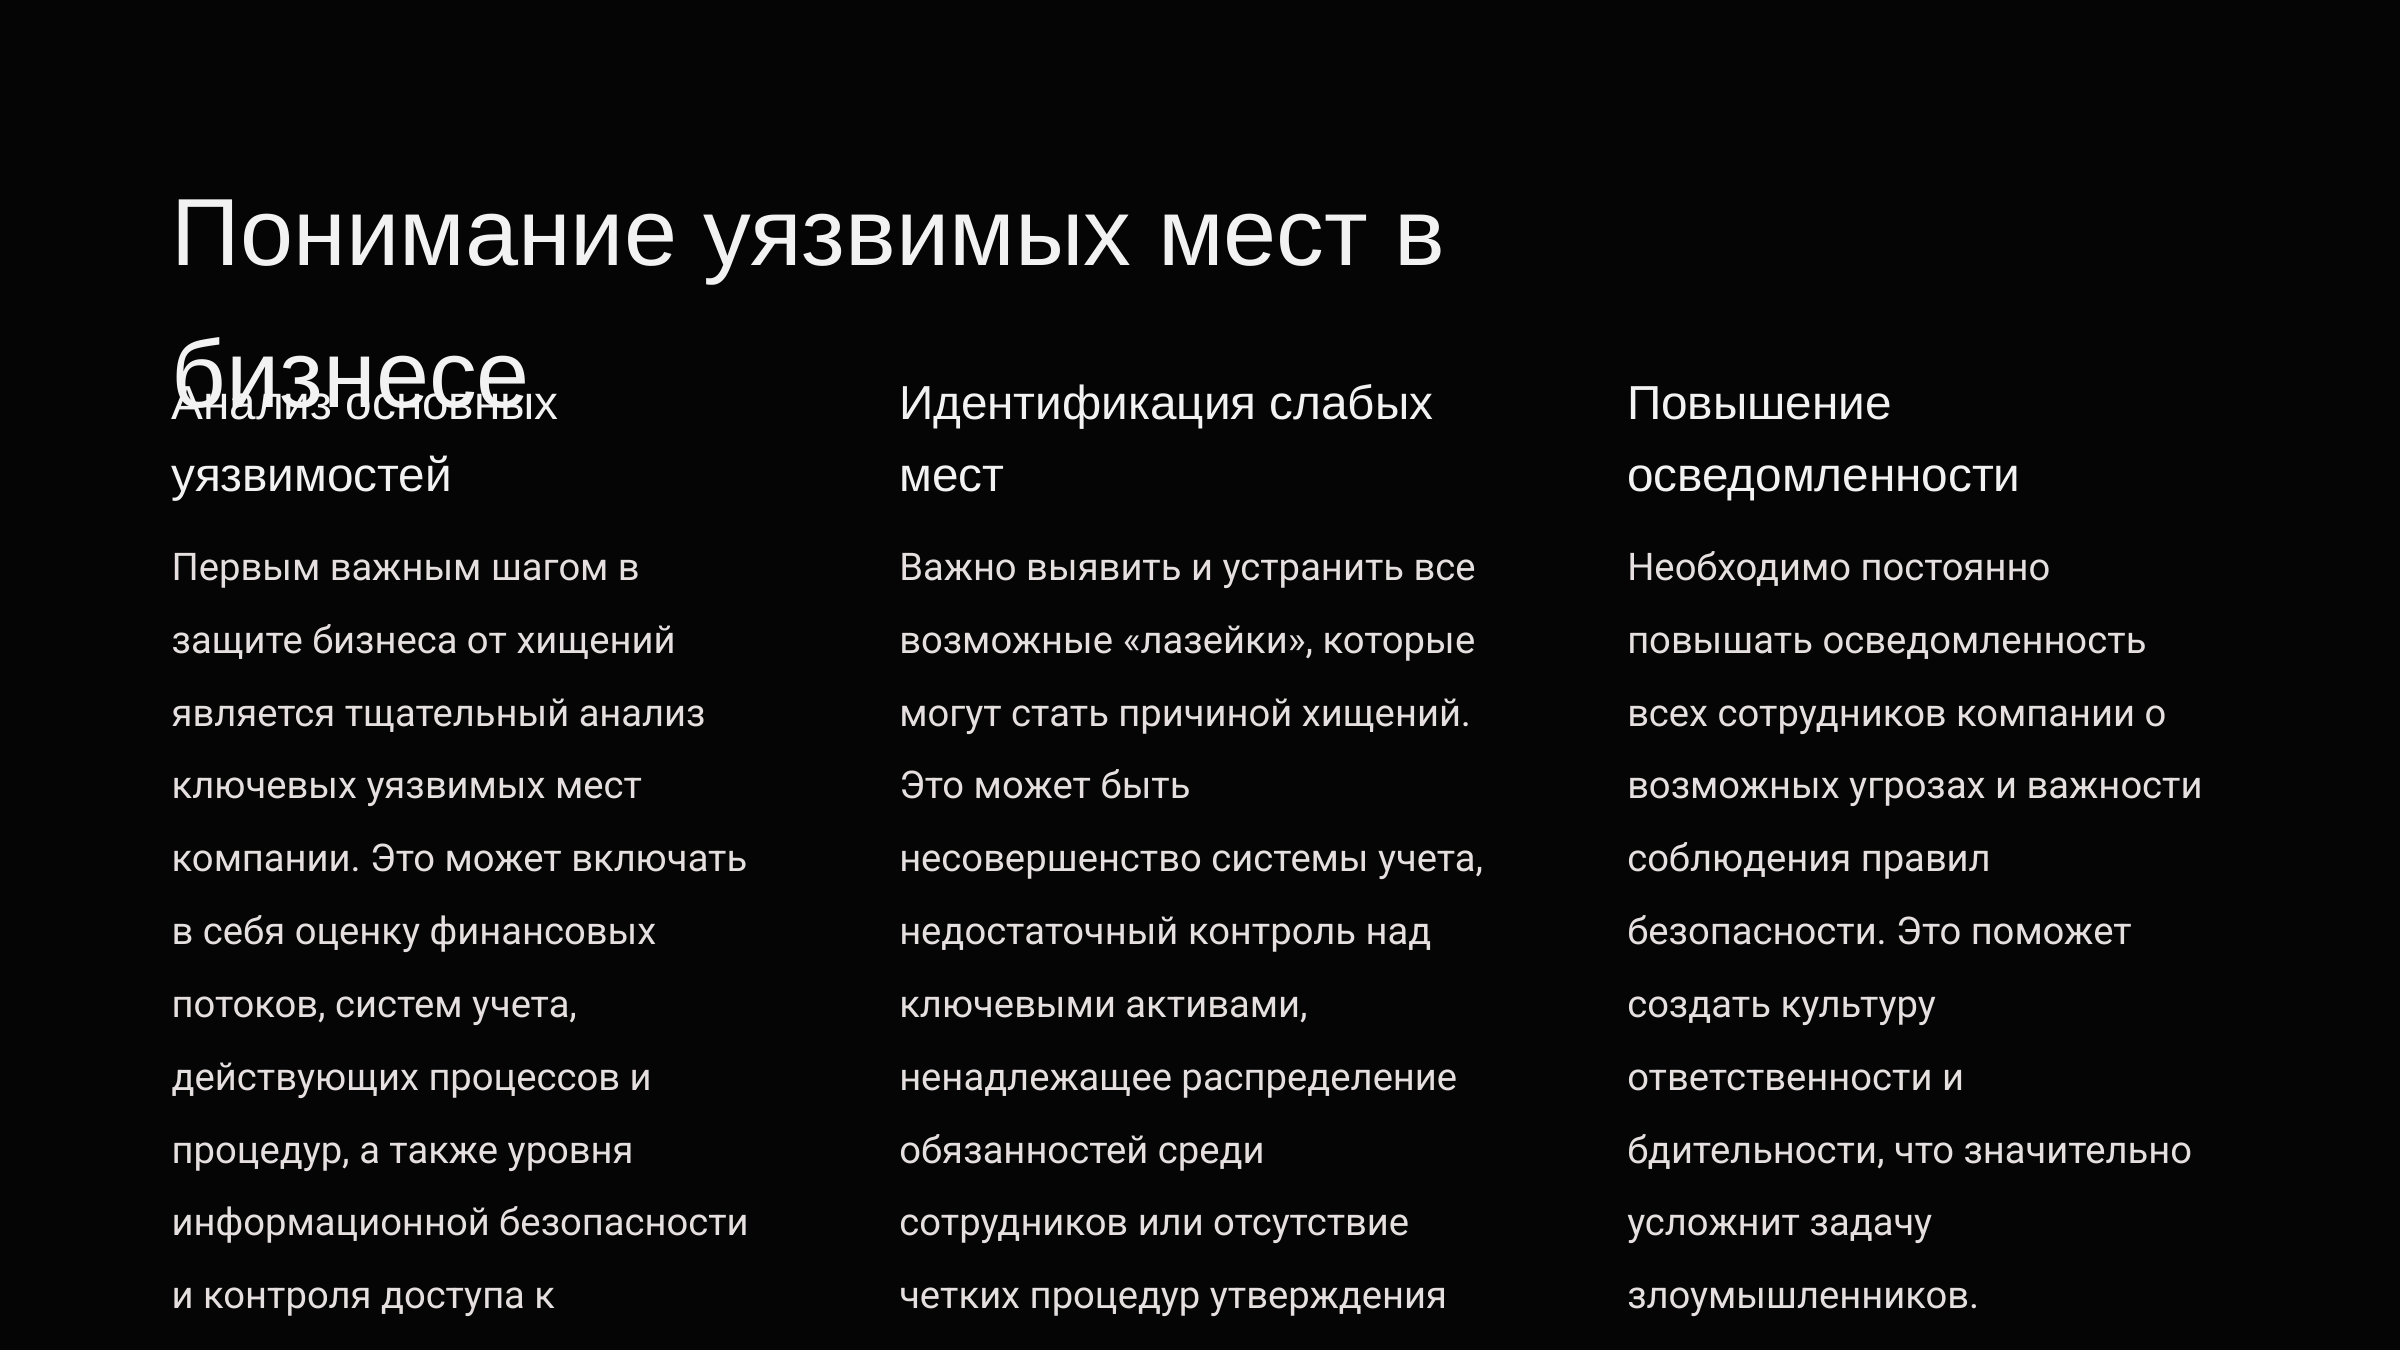

Понимание уязвимых мест в бизнесе
Анализ основных уязвимостей
Идентификация слабых мест
Повышение осведомленности
Первым важным шагом в защите бизнеса от хищений является тщательный анализ ключевых уязвимых мест компании. Это может включать в себя оценку финансовых потоков, систем учета, действующих процессов и процедур, а также уровня информационной безопасности и контроля доступа к конфиденциальным данным.
Важно выявить и устранить все возможные «лазейки», которые могут стать причиной хищений. Это может быть несовершенство системы учета, недостаточный контроль над ключевыми активами, ненадлежащее распределение обязанностей среди сотрудников или отсутствие четких процедур утверждения финансовых транзакций.
Необходимо постоянно повышать осведомленность всех сотрудников компании о возможных угрозах и важности соблюдения правил безопасности. Это поможет создать культуру ответственности и бдительности, что значительно усложнит задачу злоумышленников.